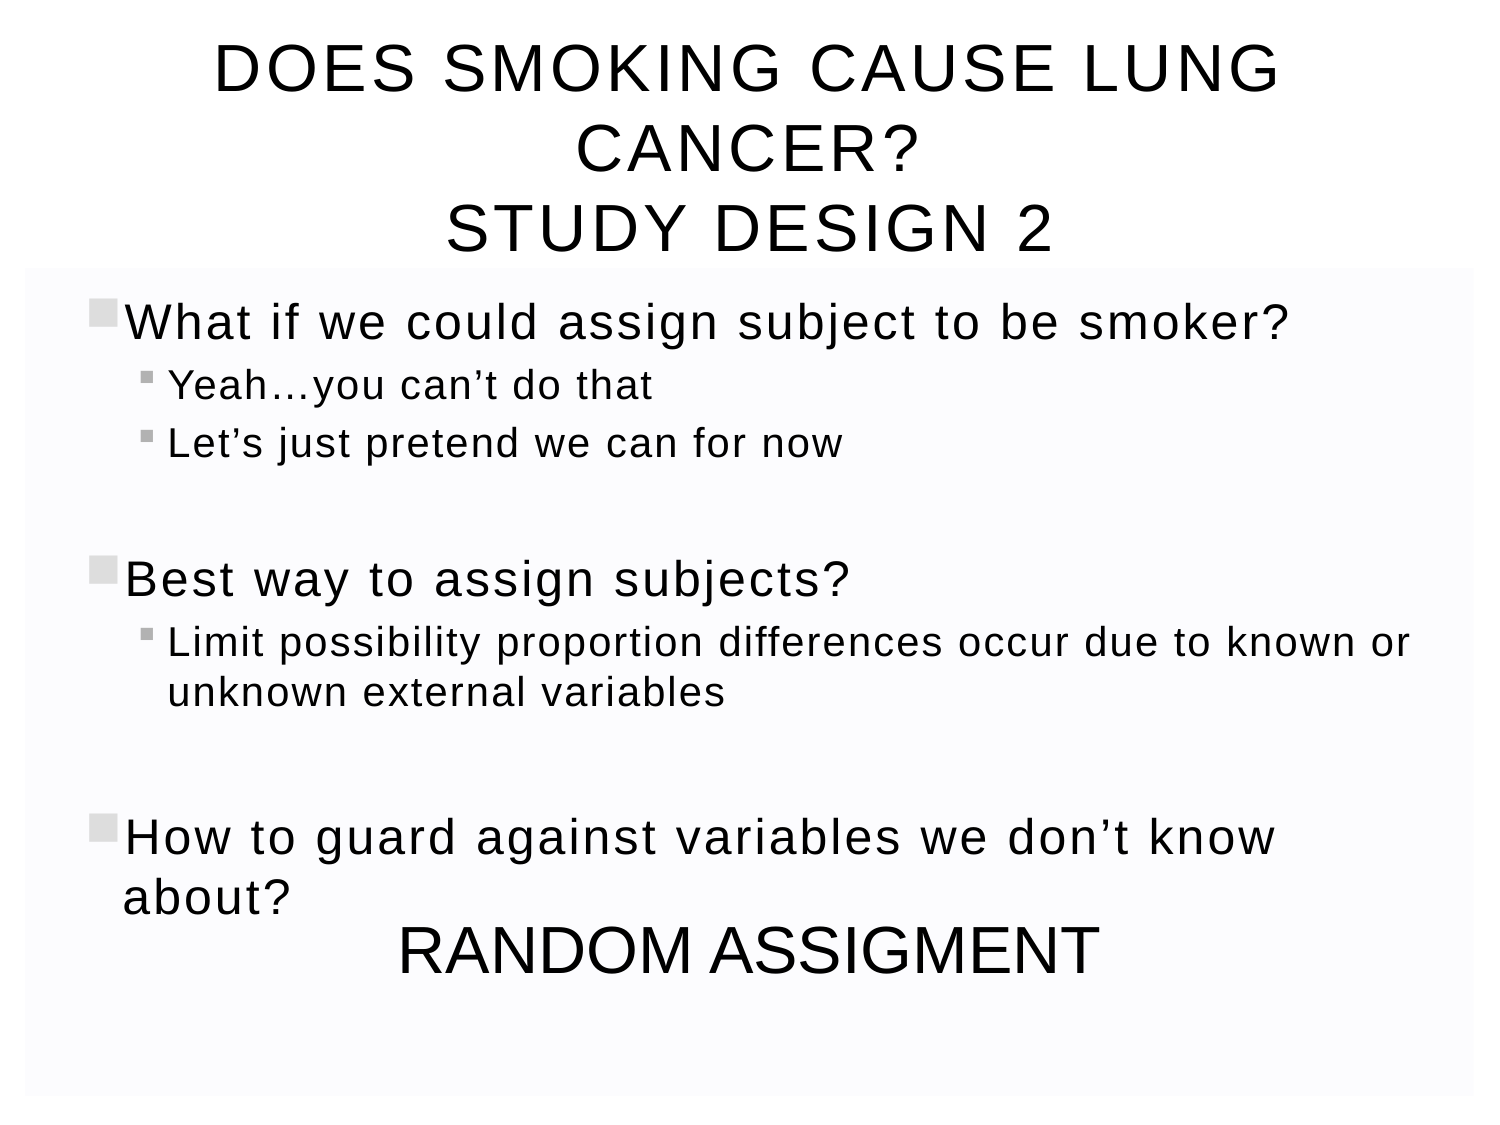

# Does Smoking Cause Lung Cancer? Study Design 2
What if we could assign subject to be smoker?
Yeah…you can’t do that
Let’s just pretend we can for now

Best way to assign subjects?
Limit possibility proportion differences occur due to known or unknown external variables

How to guard against variables we don’t know about?
RANDOM ASSIGMENT